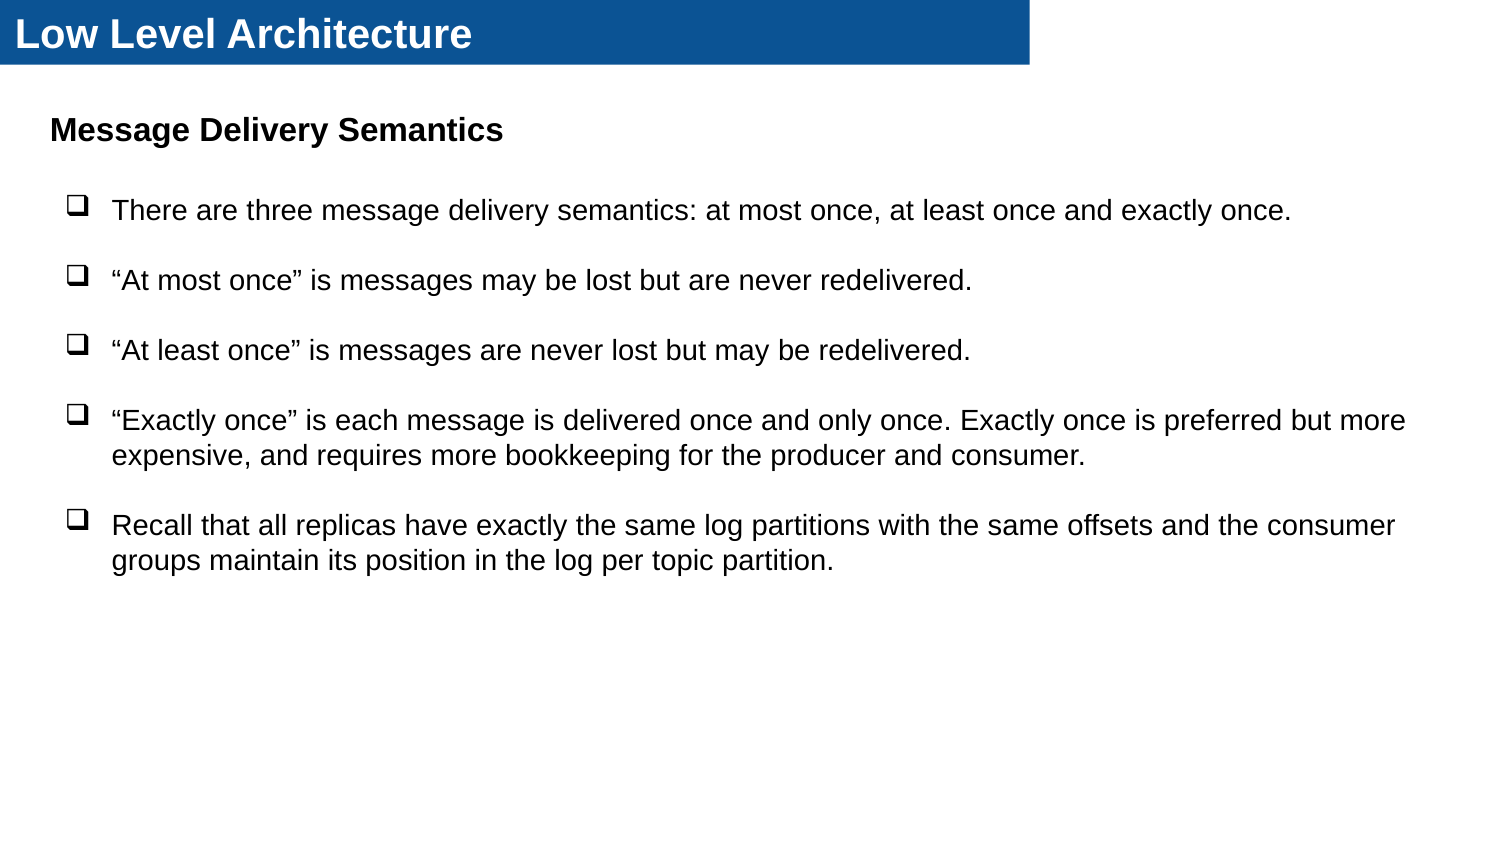

Low Level Architecture

Message Delivery Semantics
There are three message delivery semantics: at most once, at least once and exactly once.

“At most once” is messages may be lost but are never redelivered.

“At least once” is messages are never lost but may be redelivered.

“Exactly once” is each message is delivered once and only once. Exactly once is preferred but more expensive, and requires more bookkeeping for the producer and consumer.

Recall that all replicas have exactly the same log partitions with the same offsets and the consumer groups maintain its position in the log per topic partition.